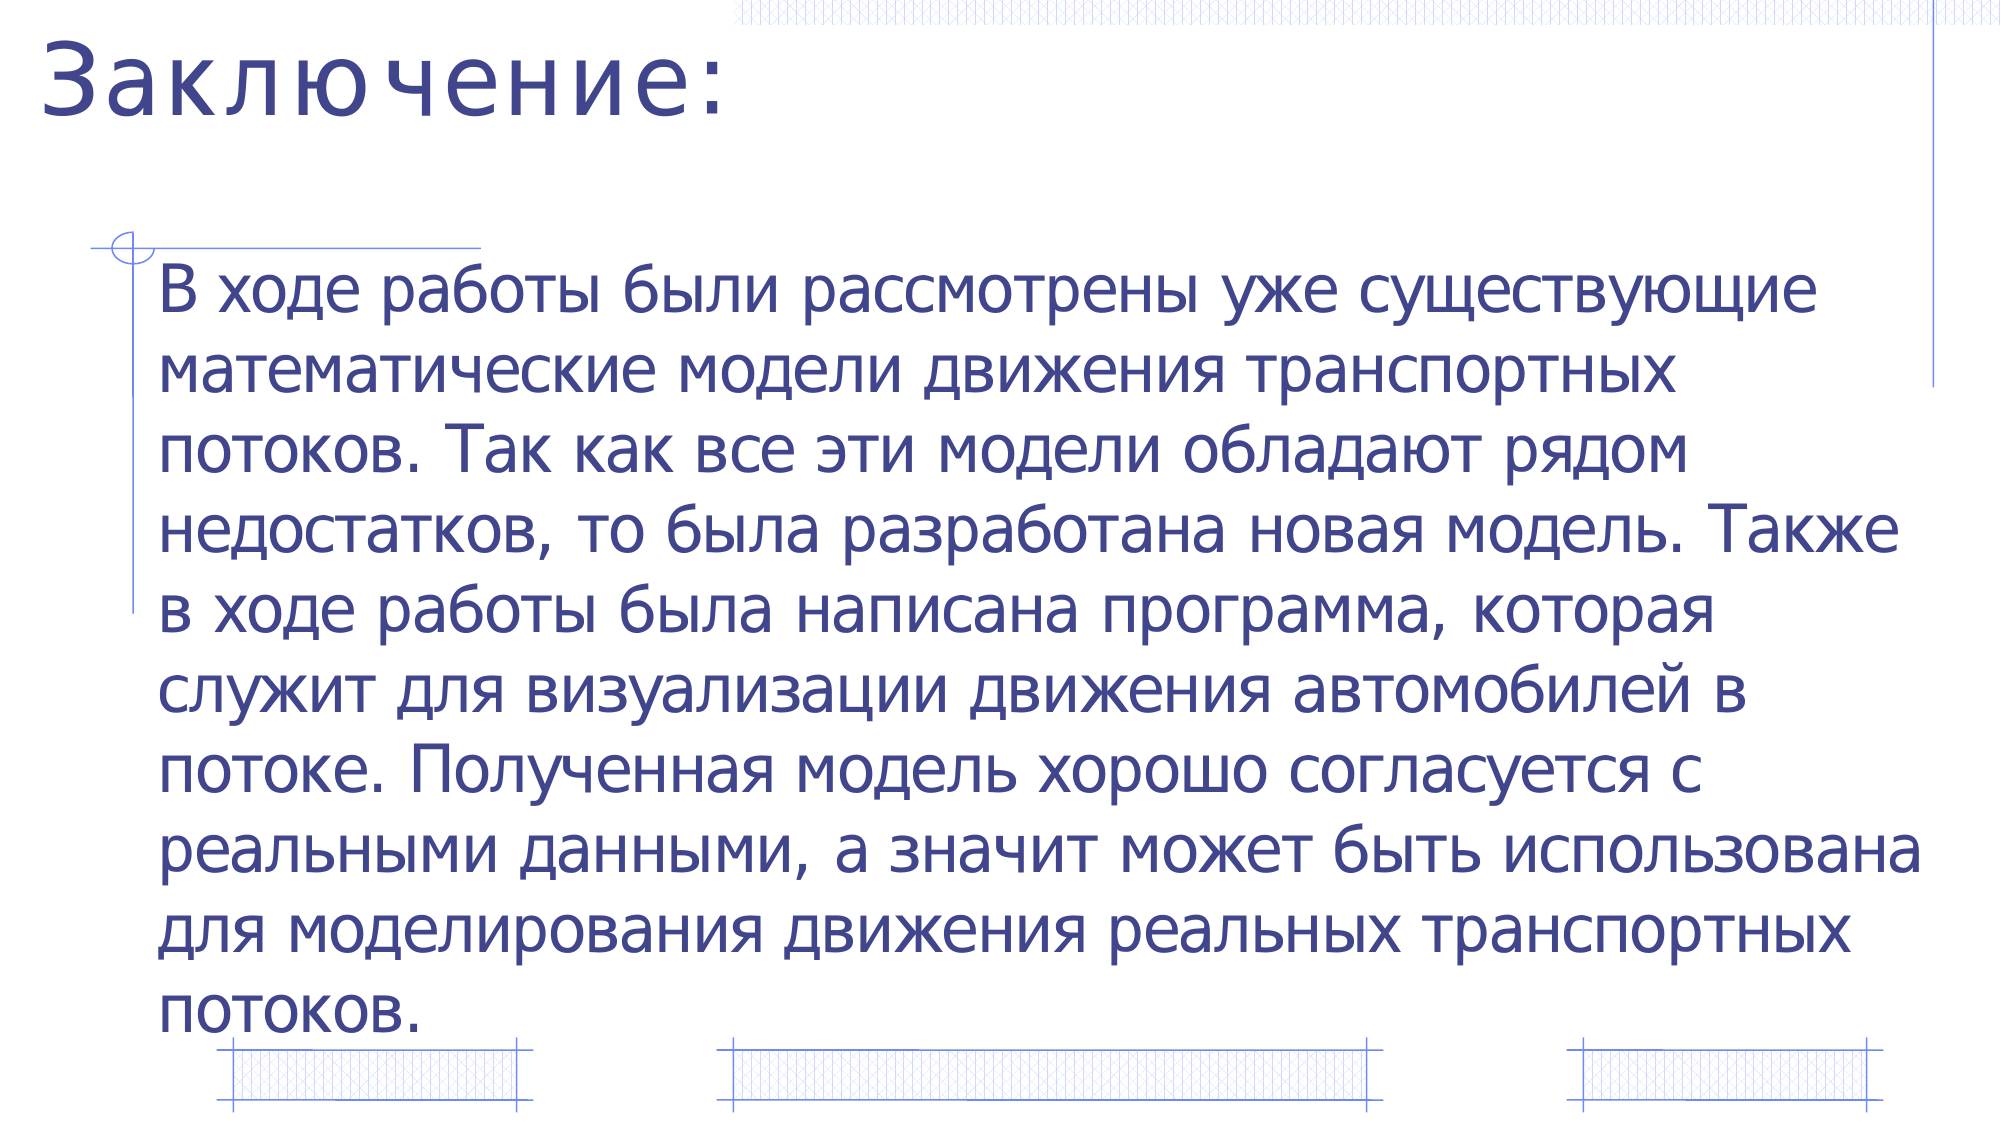

Заключение:
В ходе работы были рассмотрены уже существующие математические модели движения транспортных потоков. Так как все эти модели обладают рядом недостатков, то была разработана новая модель. Также в ходе работы была написана программа, которая служит для визуализации движения автомобилей в потоке. Полученная модель хорошо согласуется с реальными данными, а значит может быть использована для моделирования движения реальных транспортных потоков.